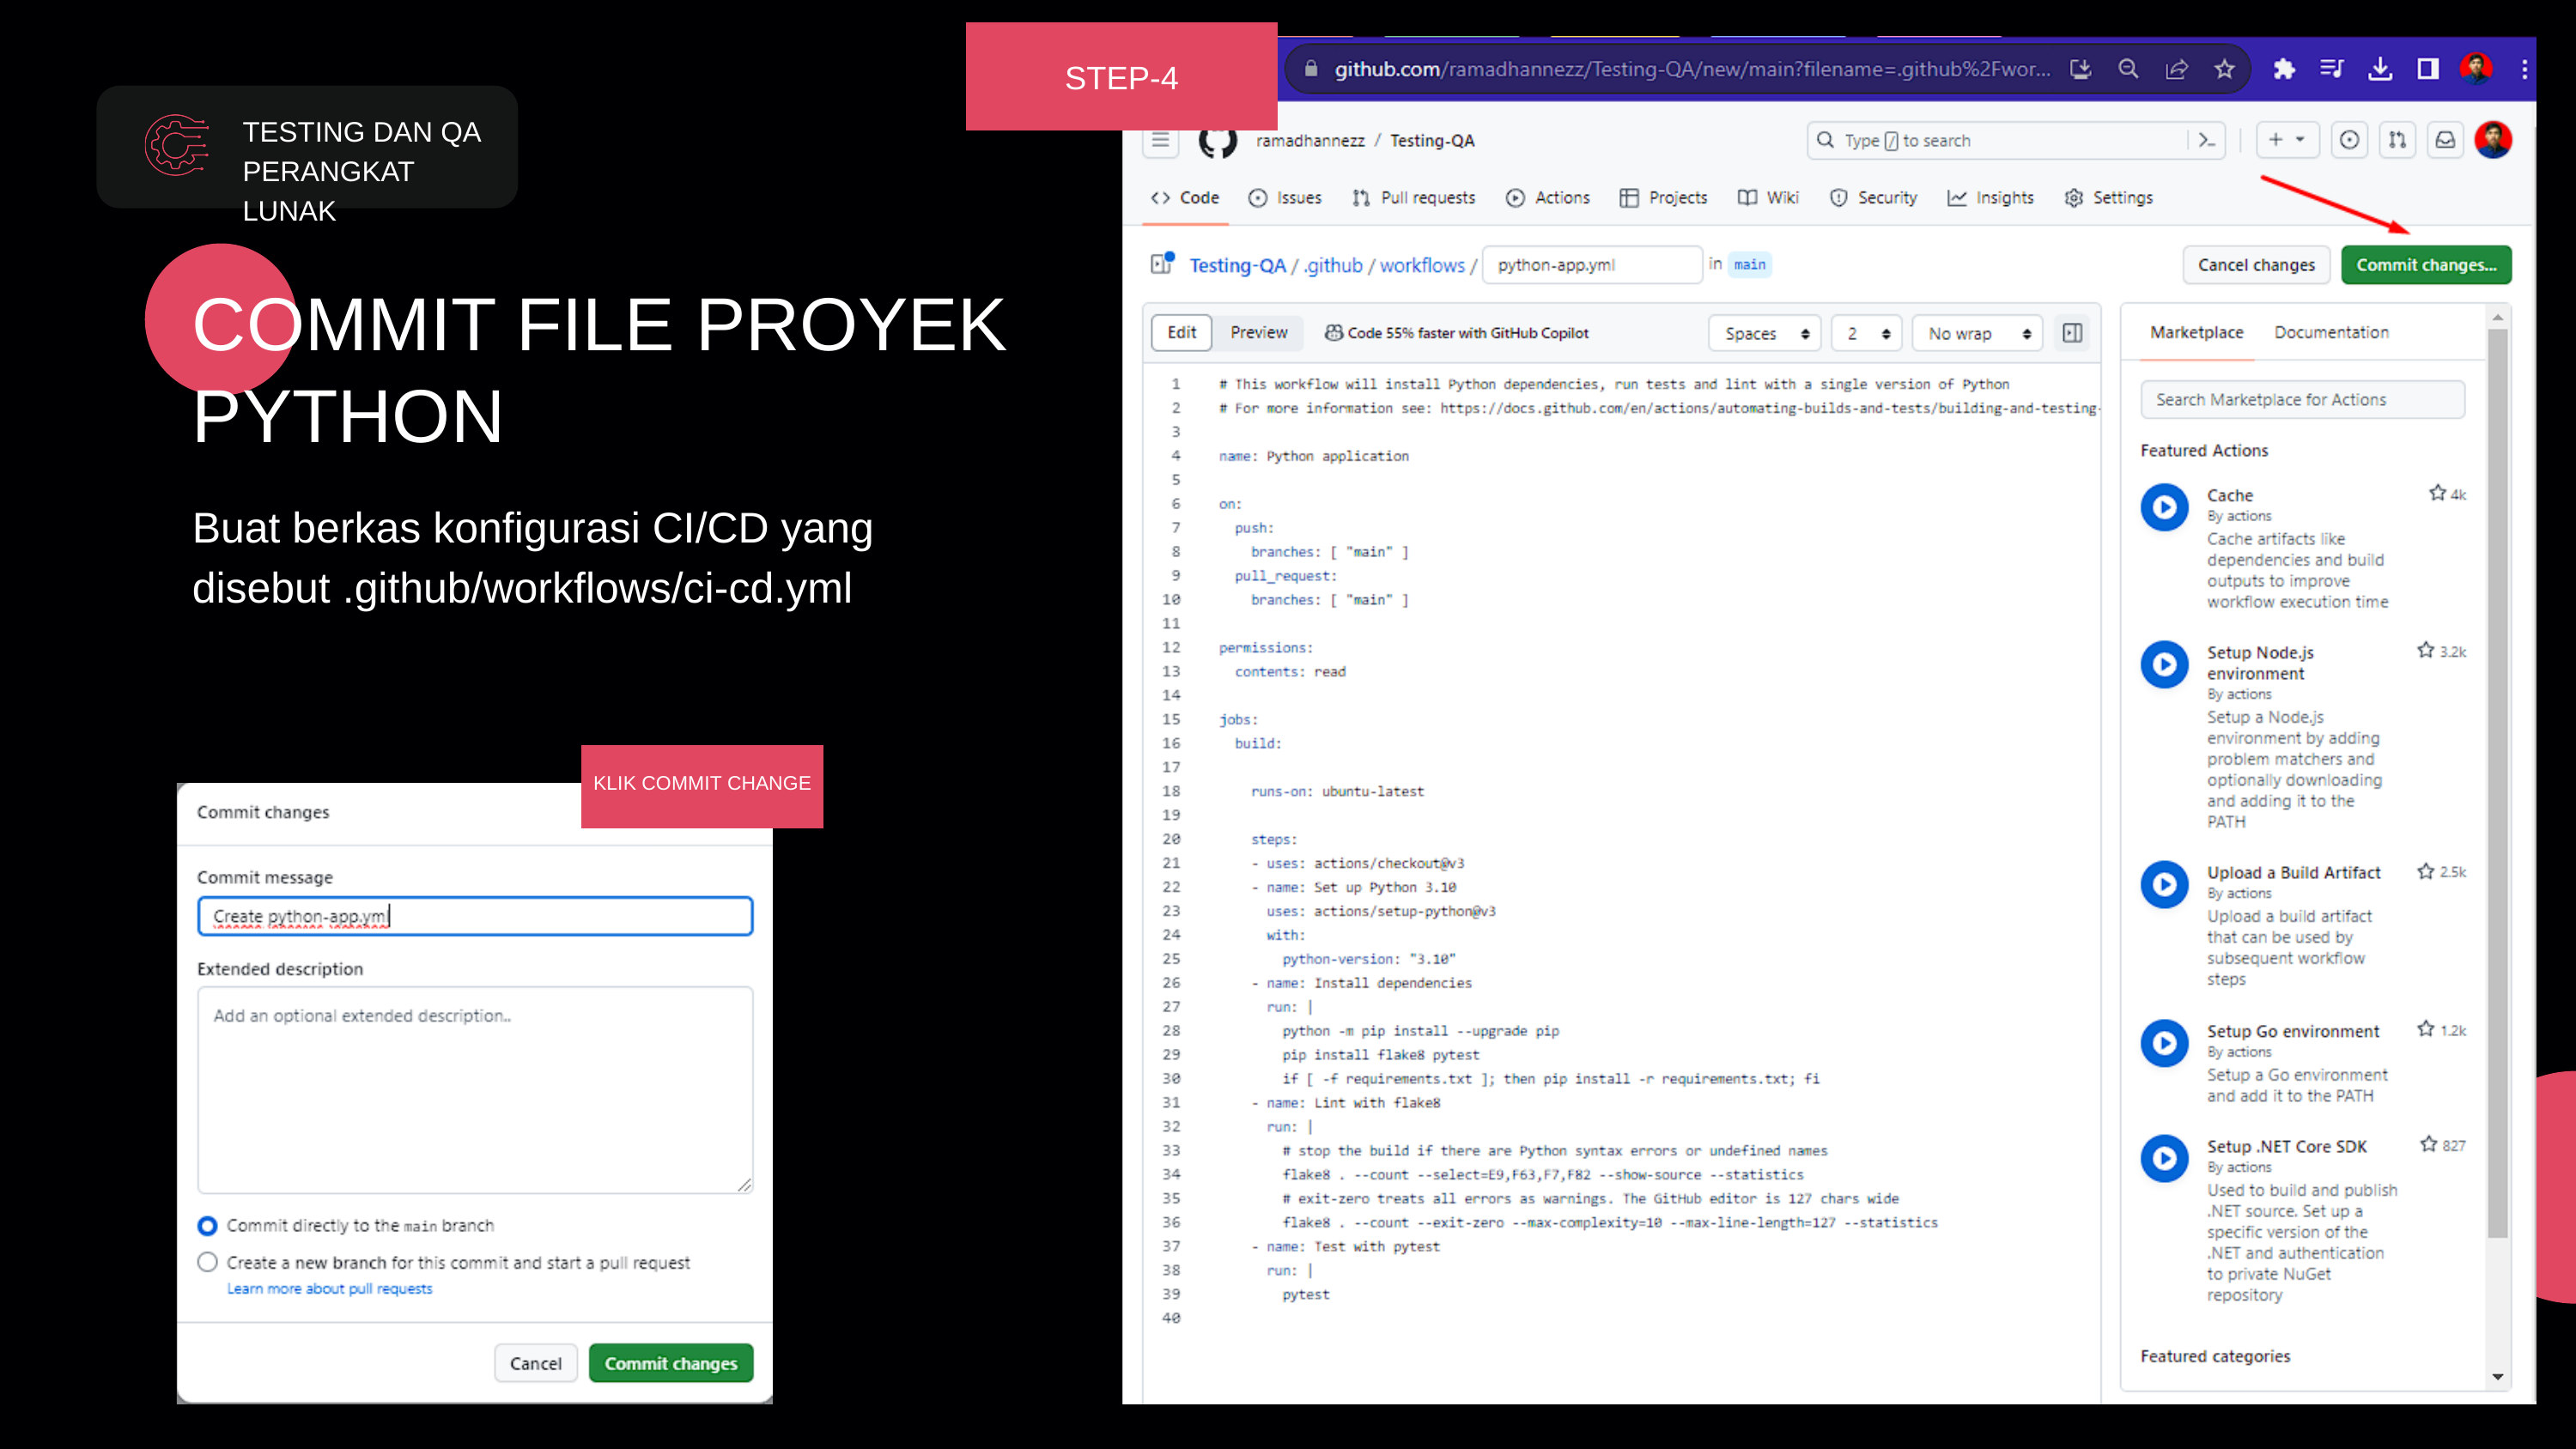

STEP-4

TESTING DAN QA PERANGKAT LUNAK

COMMIT FILE PROYEK PYTHON
Buat berkas konfigurasi CI/CD yang disebut .github/workflows/ci-cd.yml

KLIK COMMIT CHANGE